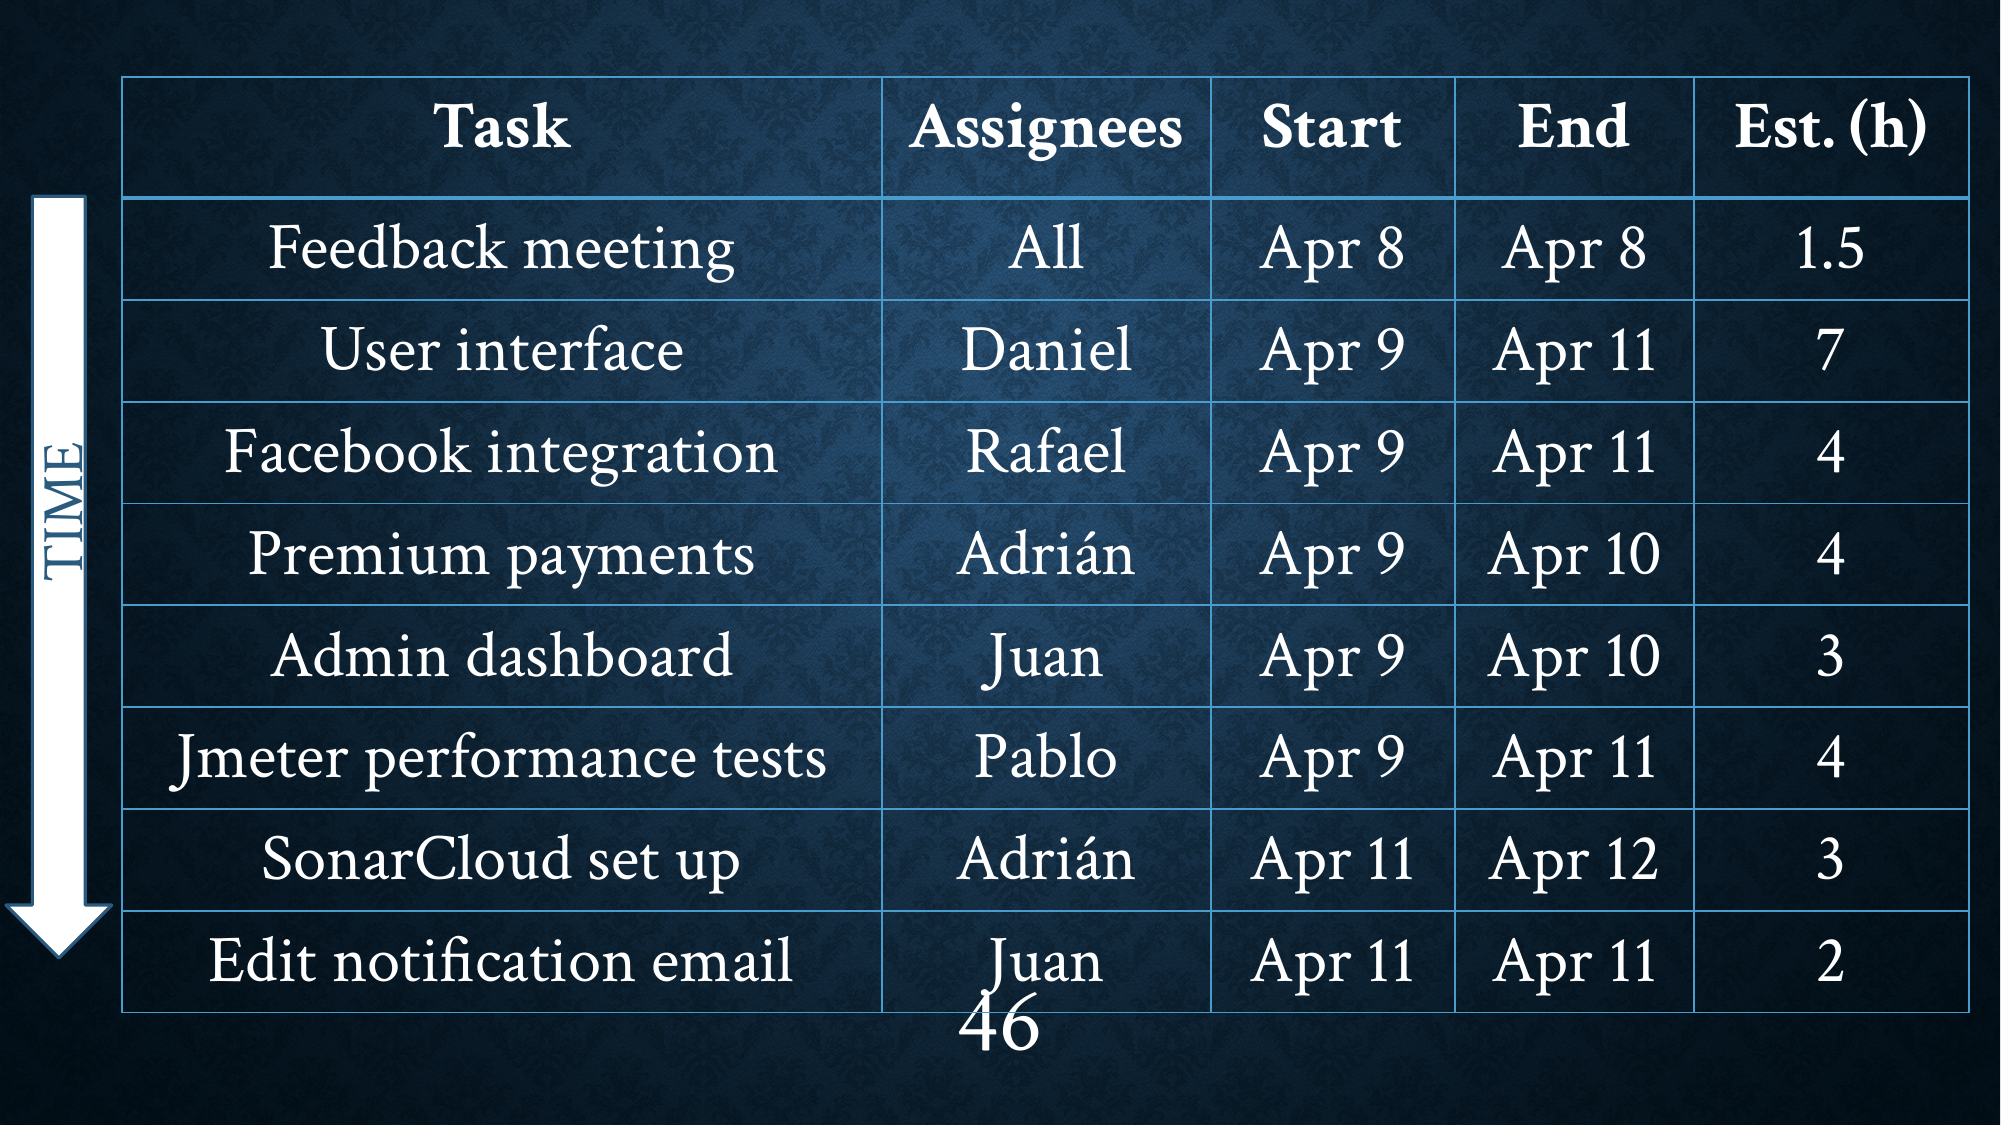

| Task | Assignees | Start | End | Est. (h) |
| --- | --- | --- | --- | --- |
| Feedback meeting | All | Apr 8 | Apr 8 | 1.5 |
| User interface | Daniel | Apr 9 | Apr 11 | 7 |
| Facebook integration | Rafael | Apr 9 | Apr 11 | 4 |
| Premium payments | Adrián | Apr 9 | Apr 10 | 4 |
| Admin dashboard | Juan | Apr 9 | Apr 10 | 3 |
| Jmeter performance tests | Pablo | Apr 9 | Apr 11 | 4 |
| SonarCloud set up | Adrián | Apr 11 | Apr 12 | 3 |
| Edit notification email | Juan | Apr 11 | Apr 11 | 2 |

TIME
46